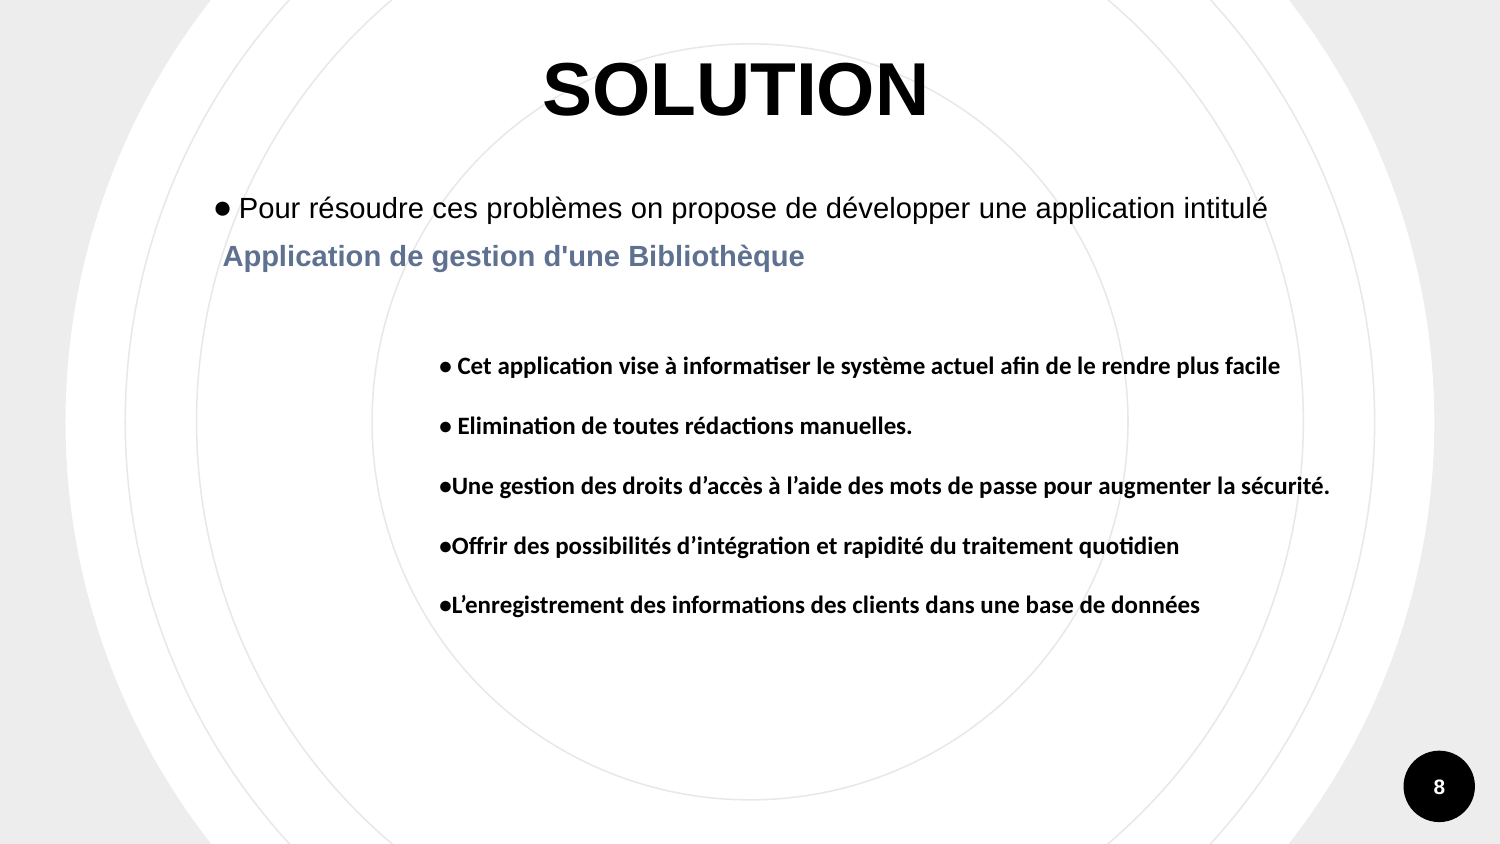

SOLUTION
• Pour résoudre ces problèmes on propose de développer une application intitulé
 Application de gestion d'une Bibliothèque

	• Cet application vise à informatiser le système actuel afin de le rendre plus facile
	• Elimination de toutes rédactions manuelles.
	•Une gestion des droits d’accès à l’aide des mots de passe pour augmenter la sécurité.
	•Offrir des possibilités d’intégration et rapidité du traitement quotidien
	•L’enregistrement des informations des clients dans une base de données

8